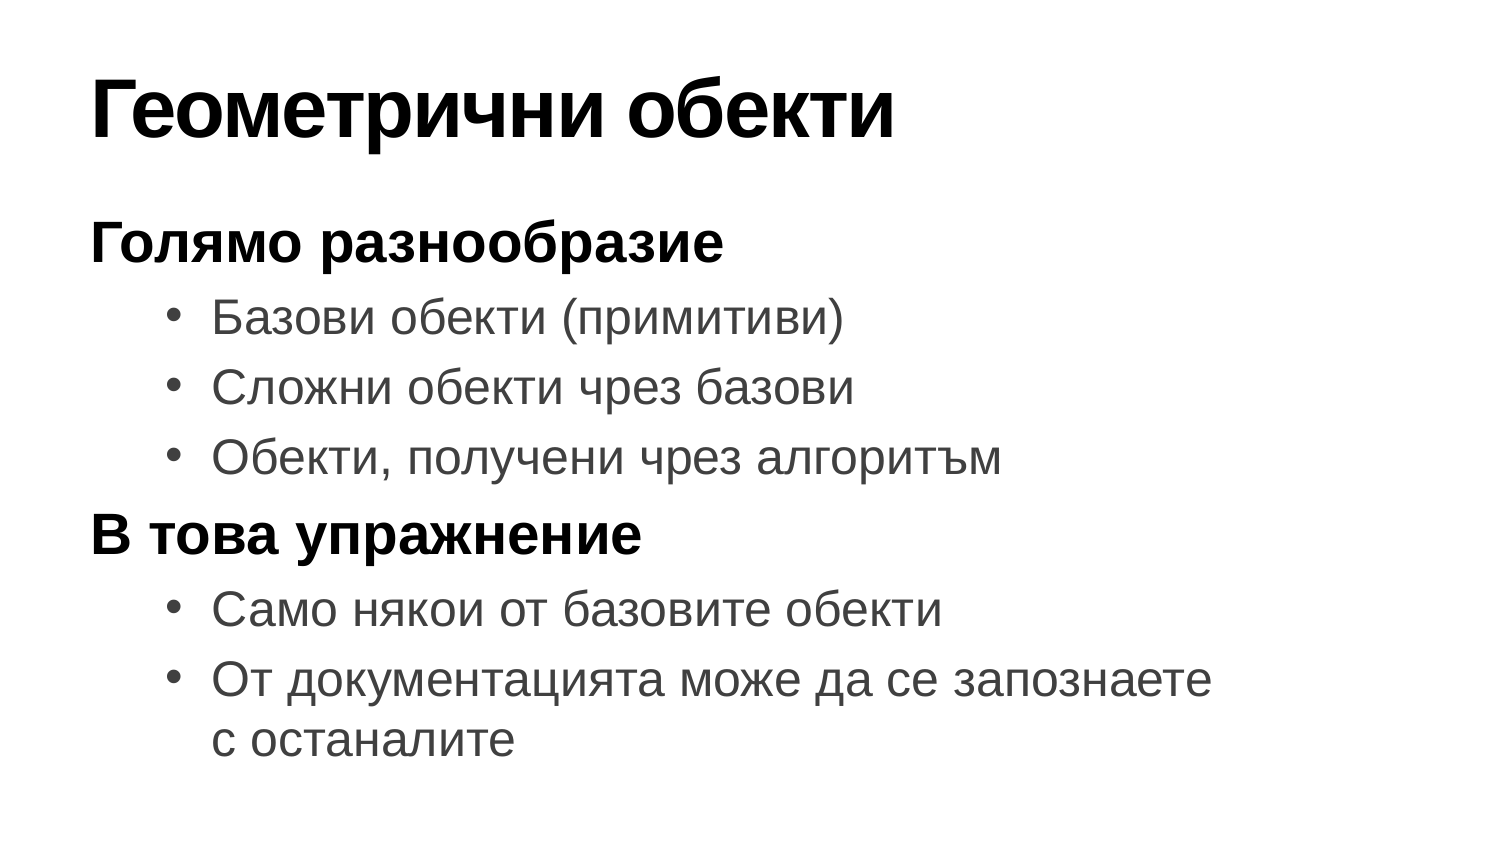

# Геометрични обекти
Голямо разнообразие
Базови обекти (примитиви)
Сложни обекти чрез базови
Обекти, получени чрез алгоритъм
В това упражнение
Само някои от базовите обекти
От документацията може да се запознаете
с останалите